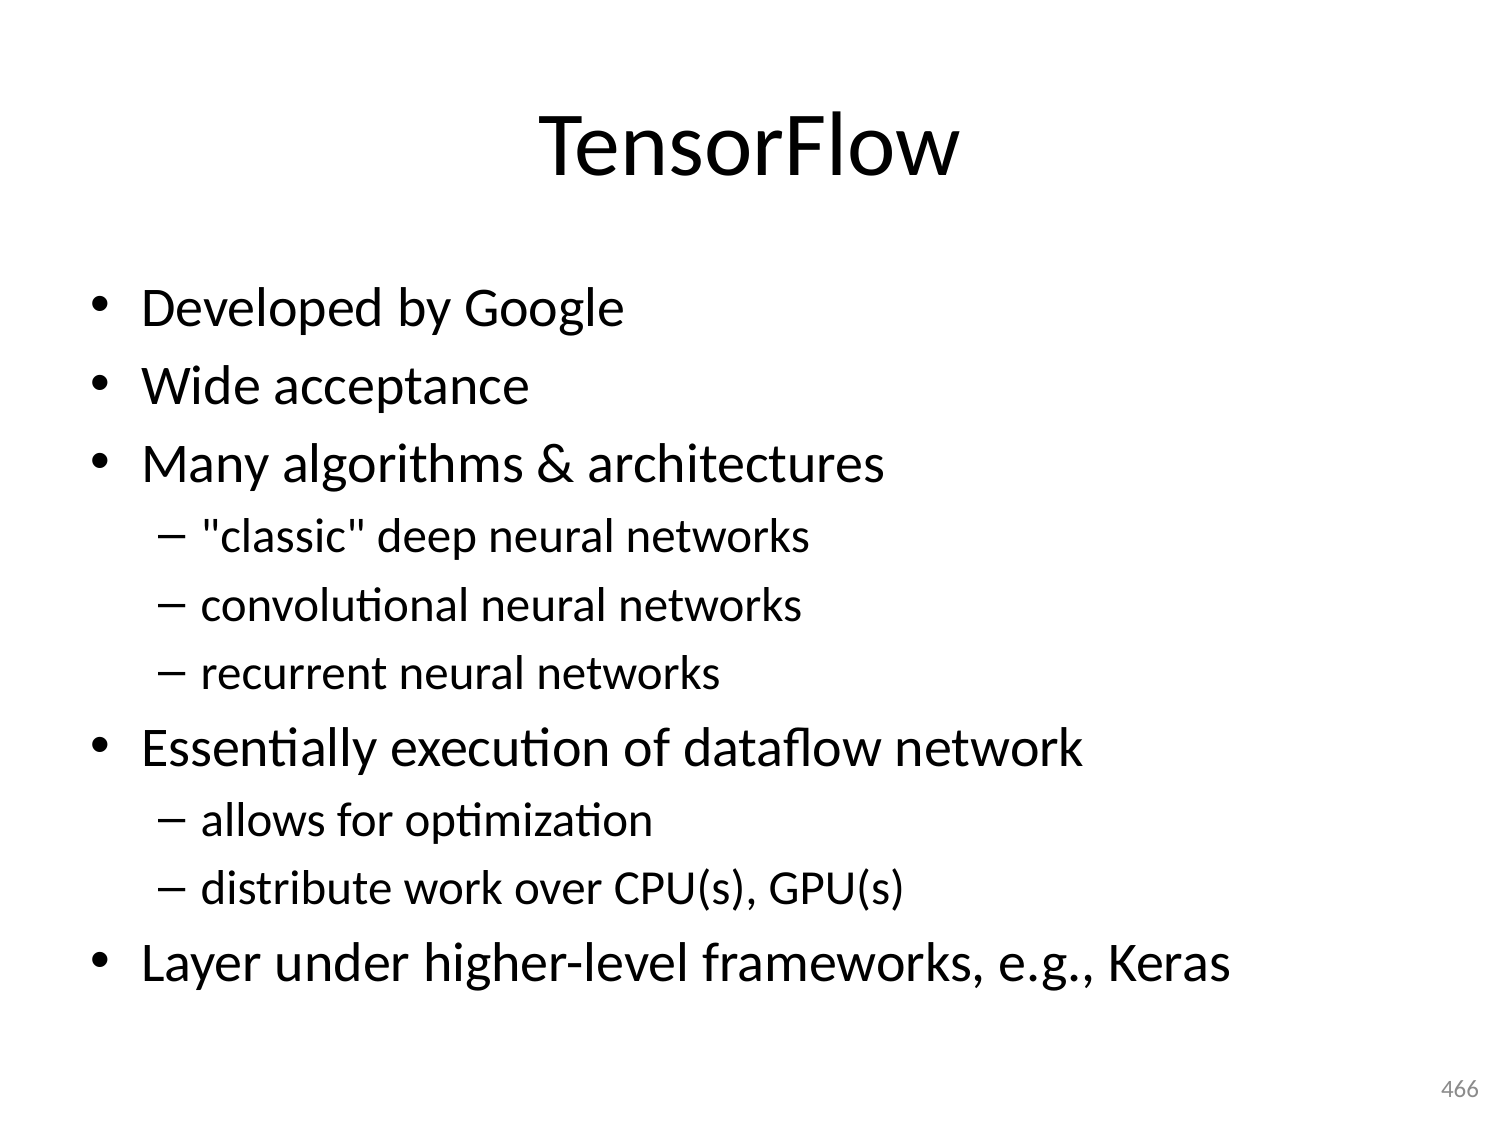

# TensorFlow
Developed by Google
Wide acceptance
Many algorithms & architectures
"classic" deep neural networks
convolutional neural networks
recurrent neural networks
Essentially execution of dataflow network
allows for optimization
distribute work over CPU(s), GPU(s)
Layer under higher-level frameworks, e.g., Keras
466